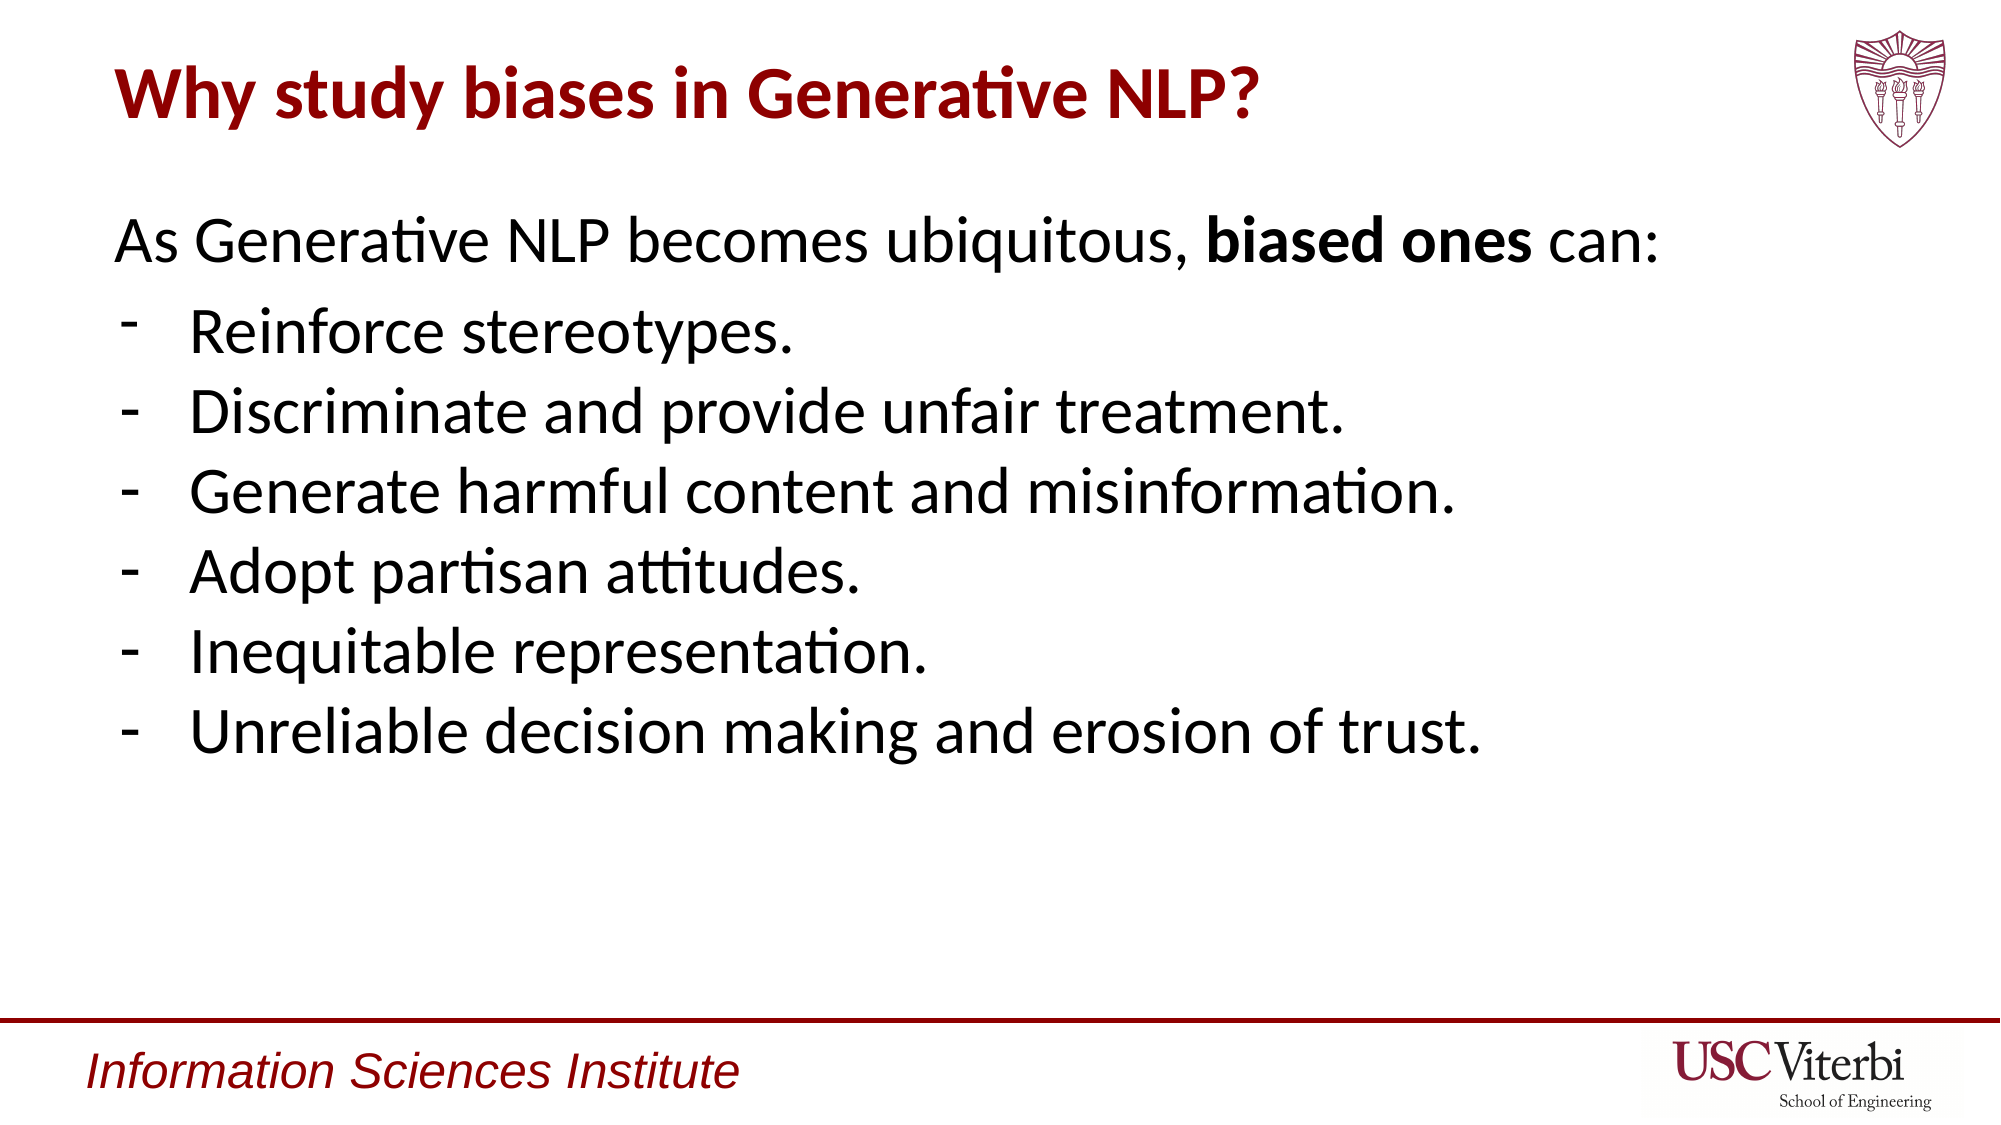

# Why study biases in Generative NLP?
As Generative NLP becomes ubiquitous, biased ones can:
Reinforce stereotypes.
Discriminate and provide unfair treatment.
Generate harmful content and misinformation.
Adopt partisan attitudes.
Inequitable representation.
Unreliable decision making and erosion of trust.